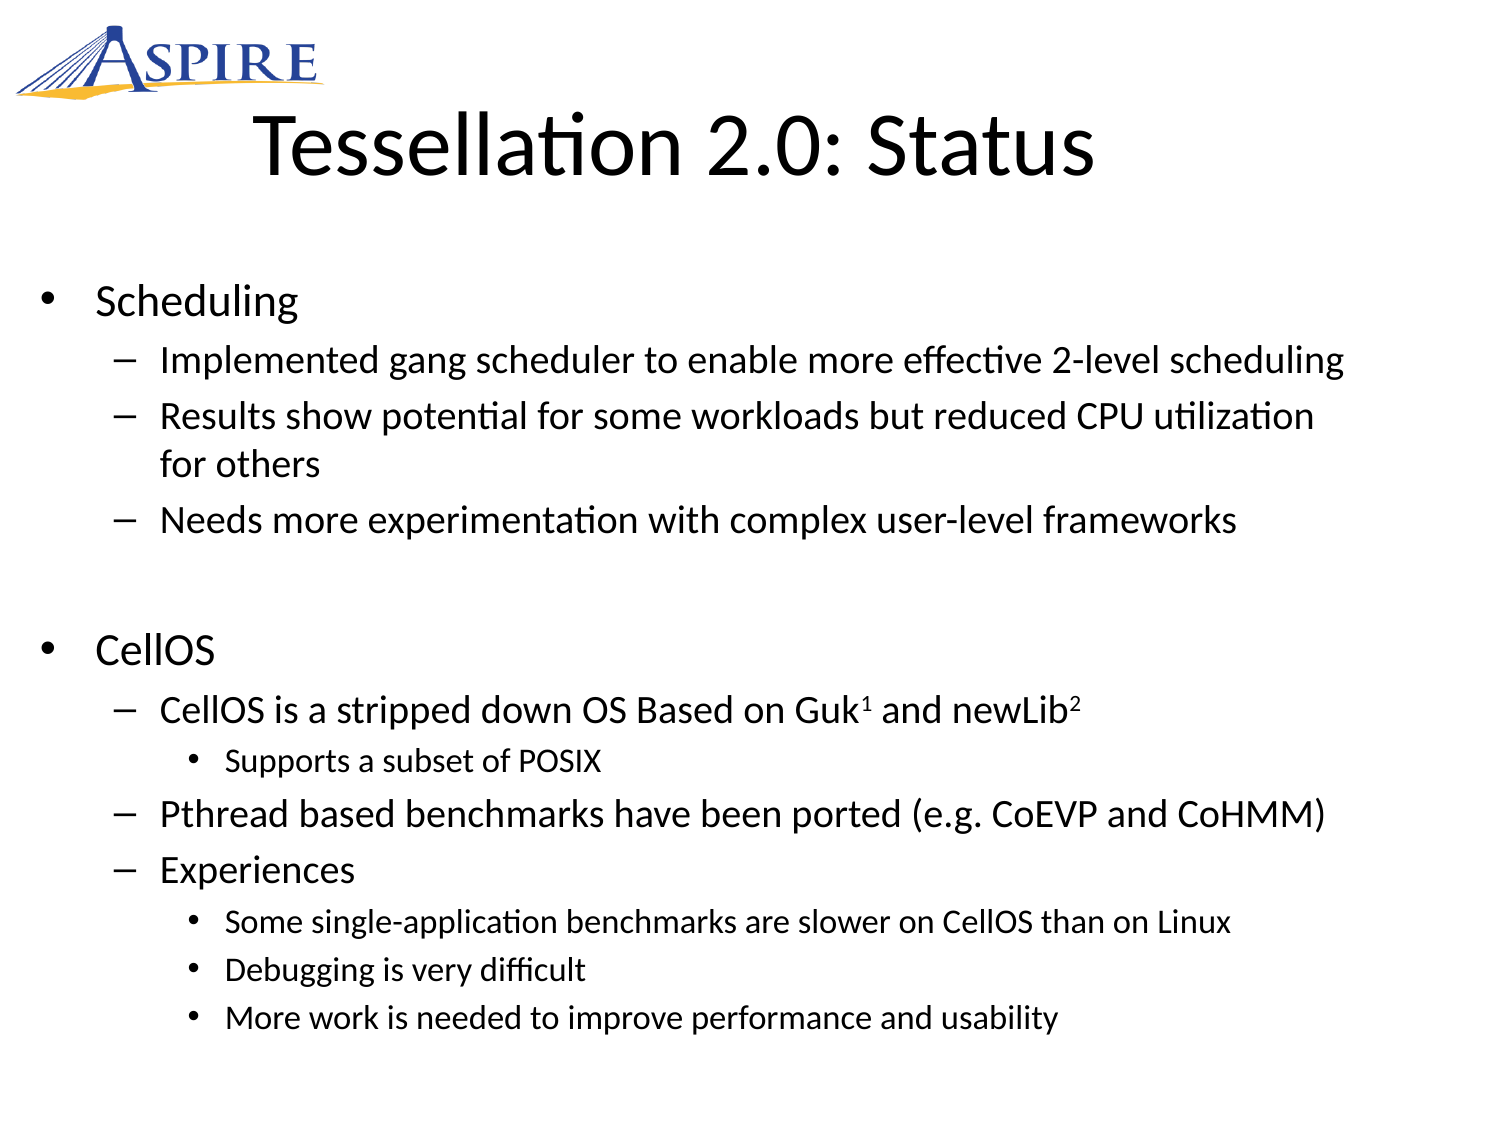

Tessellation 2.0: Status
Scheduling
Implemented gang scheduler to enable more effective 2-level scheduling
Results show potential for some workloads but reduced CPU utilization for others
Needs more experimentation with complex user-level frameworks

CellOS
CellOS is a stripped down OS Based on Guk1 and newLib2
Supports a subset of POSIX
Pthread based benchmarks have been ported (e.g. CoEVP and CoHMM)
Experiences
Some single-application benchmarks are slower on CellOS than on Linux
Debugging is very difficult
More work is needed to improve performance and usability